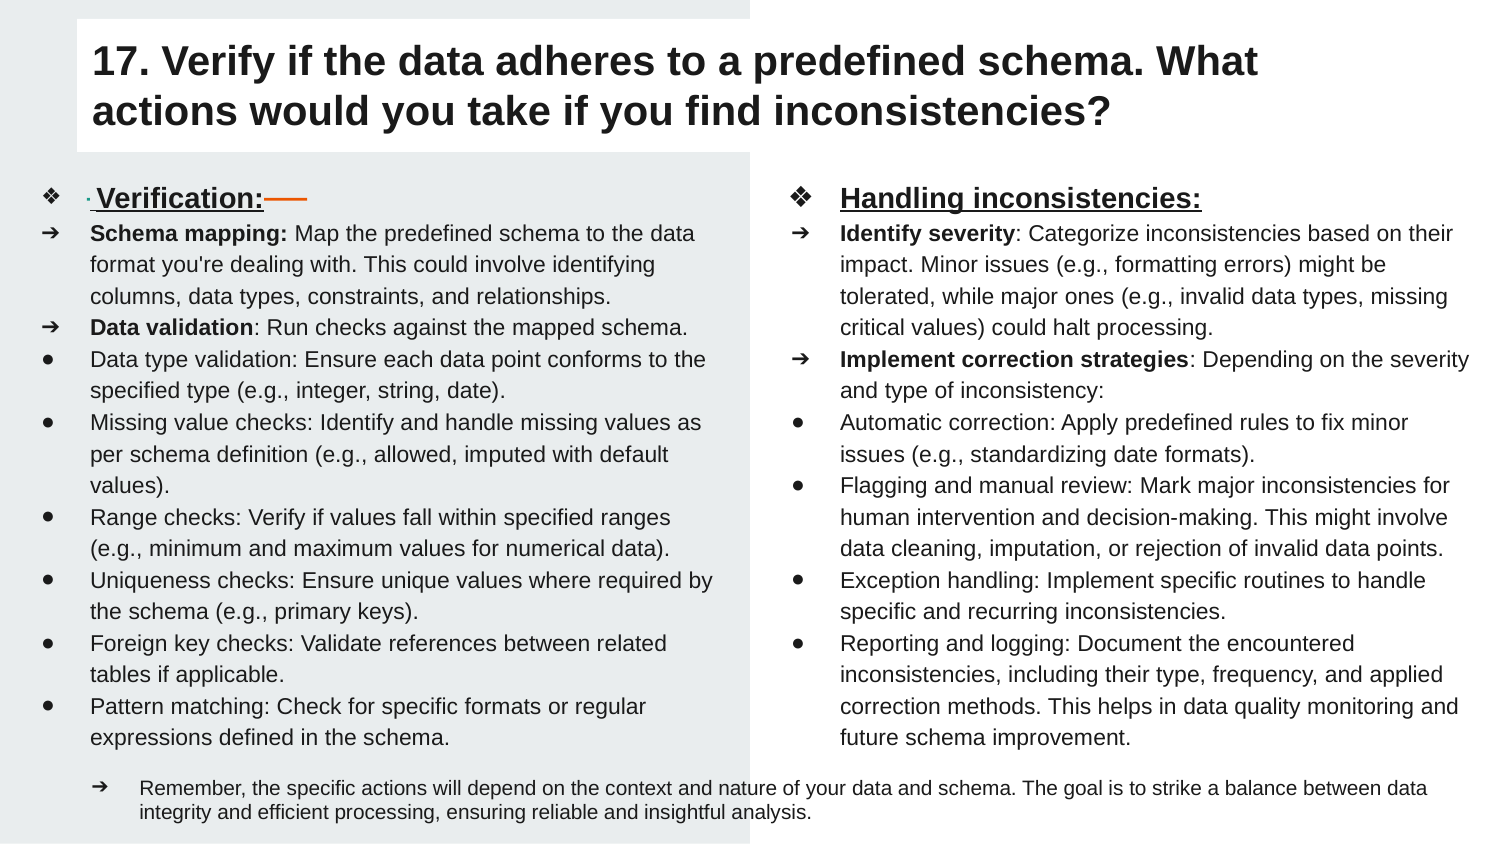

# 17. Verify if the data adheres to a predefined schema. What actions would you take if you find inconsistencies?
 Verification:
Schema mapping: Map the predefined schema to the data format you're dealing with. This could involve identifying columns, data types, constraints, and relationships.
Data validation: Run checks against the mapped schema.
Data type validation: Ensure each data point conforms to the specified type (e.g., integer, string, date).
Missing value checks: Identify and handle missing values as per schema definition (e.g., allowed, imputed with default values).
Range checks: Verify if values fall within specified ranges (e.g., minimum and maximum values for numerical data).
Uniqueness checks: Ensure unique values where required by the schema (e.g., primary keys).
Foreign key checks: Validate references between related tables if applicable.
Pattern matching: Check for specific formats or regular expressions defined in the schema.

Handling inconsistencies:
Identify severity: Categorize inconsistencies based on their impact. Minor issues (e.g., formatting errors) might be tolerated, while major ones (e.g., invalid data types, missing critical values) could halt processing.
Implement correction strategies: Depending on the severity and type of inconsistency:
Automatic correction: Apply predefined rules to fix minor issues (e.g., standardizing date formats).
Flagging and manual review: Mark major inconsistencies for human intervention and decision-making. This might involve data cleaning, imputation, or rejection of invalid data points.
Exception handling: Implement specific routines to handle specific and recurring inconsistencies.
Reporting and logging: Document the encountered inconsistencies, including their type, frequency, and applied correction methods. This helps in data quality monitoring and future schema improvement.
Remember, the specific actions will depend on the context and nature of your data and schema. The goal is to strike a balance between data integrity and efficient processing, ensuring reliable and insightful analysis.